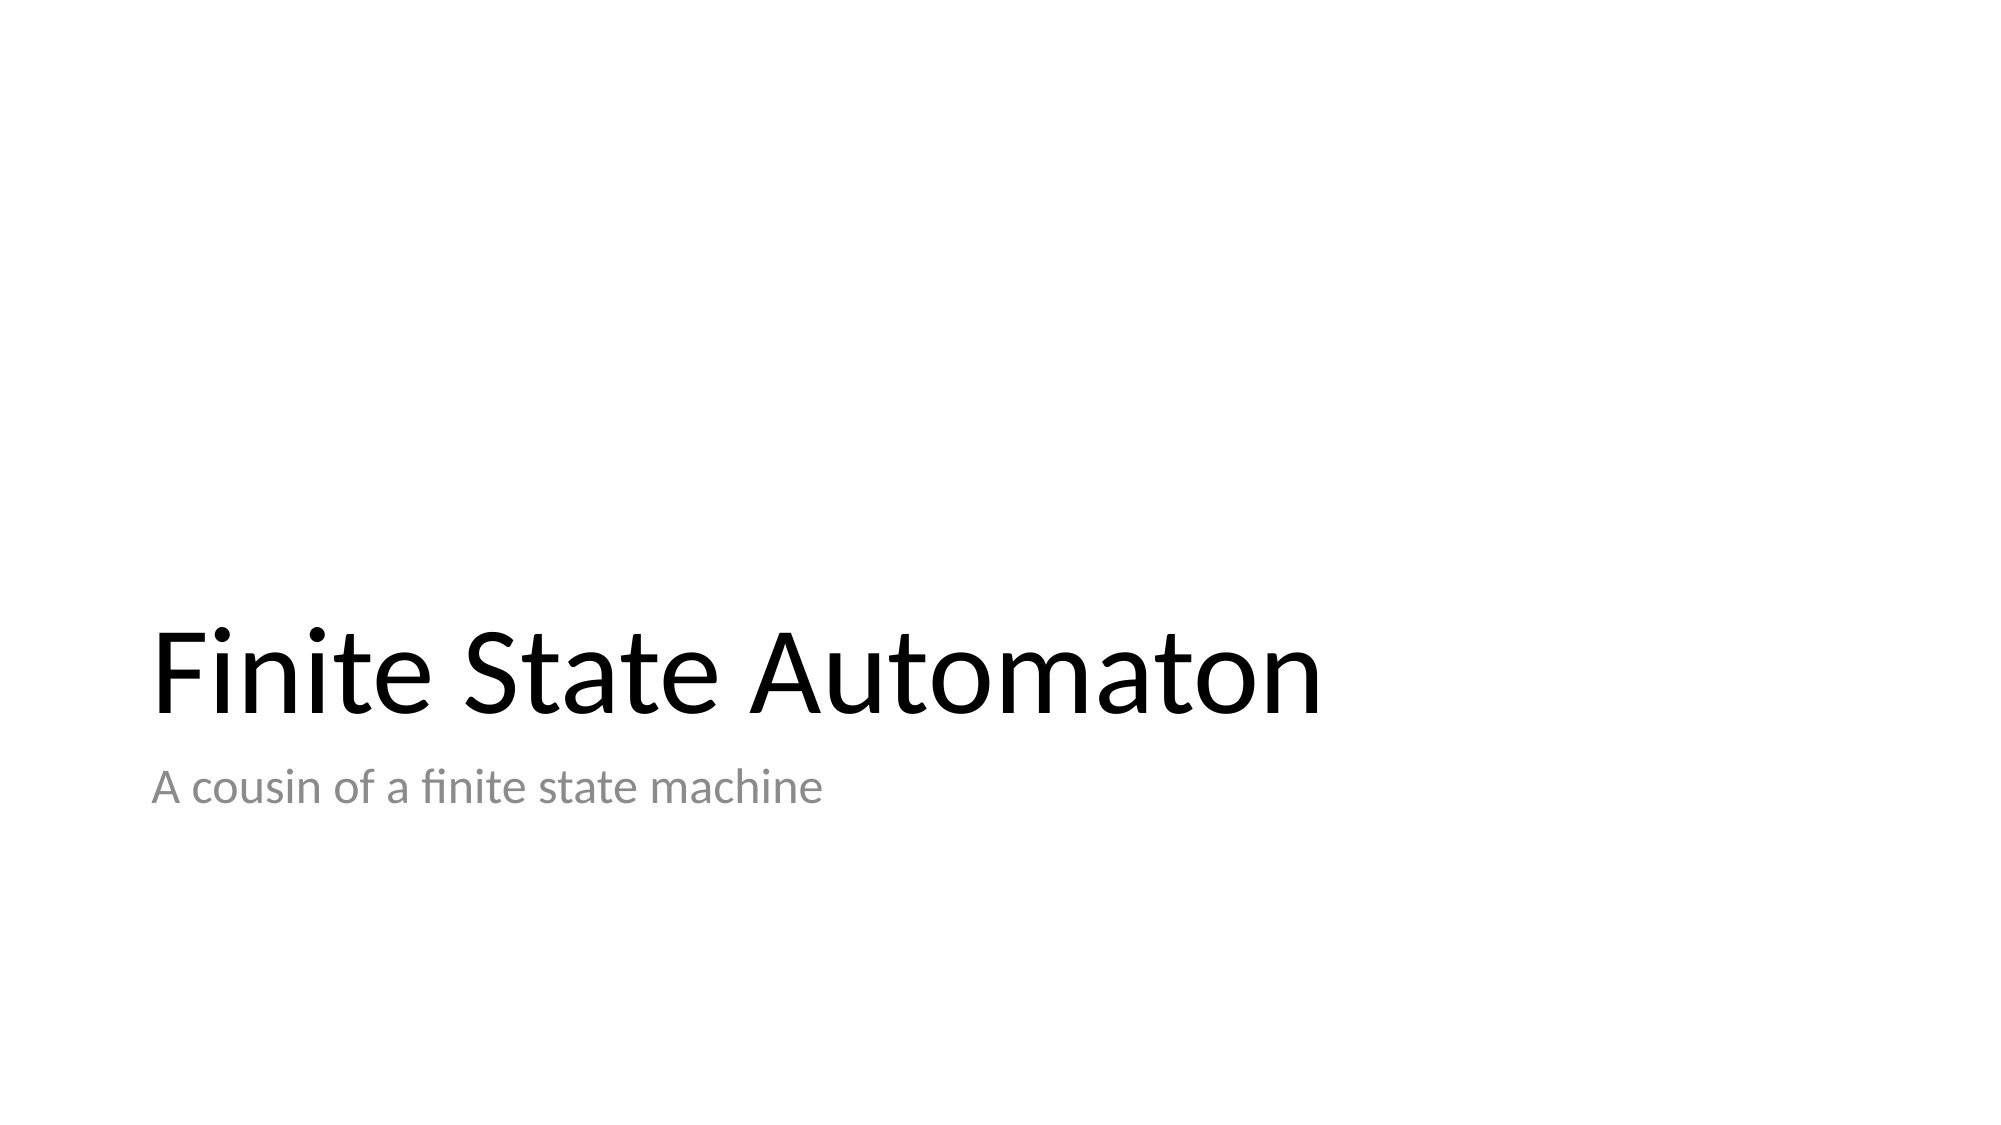

# Finite State Automaton
A cousin of a finite state machine